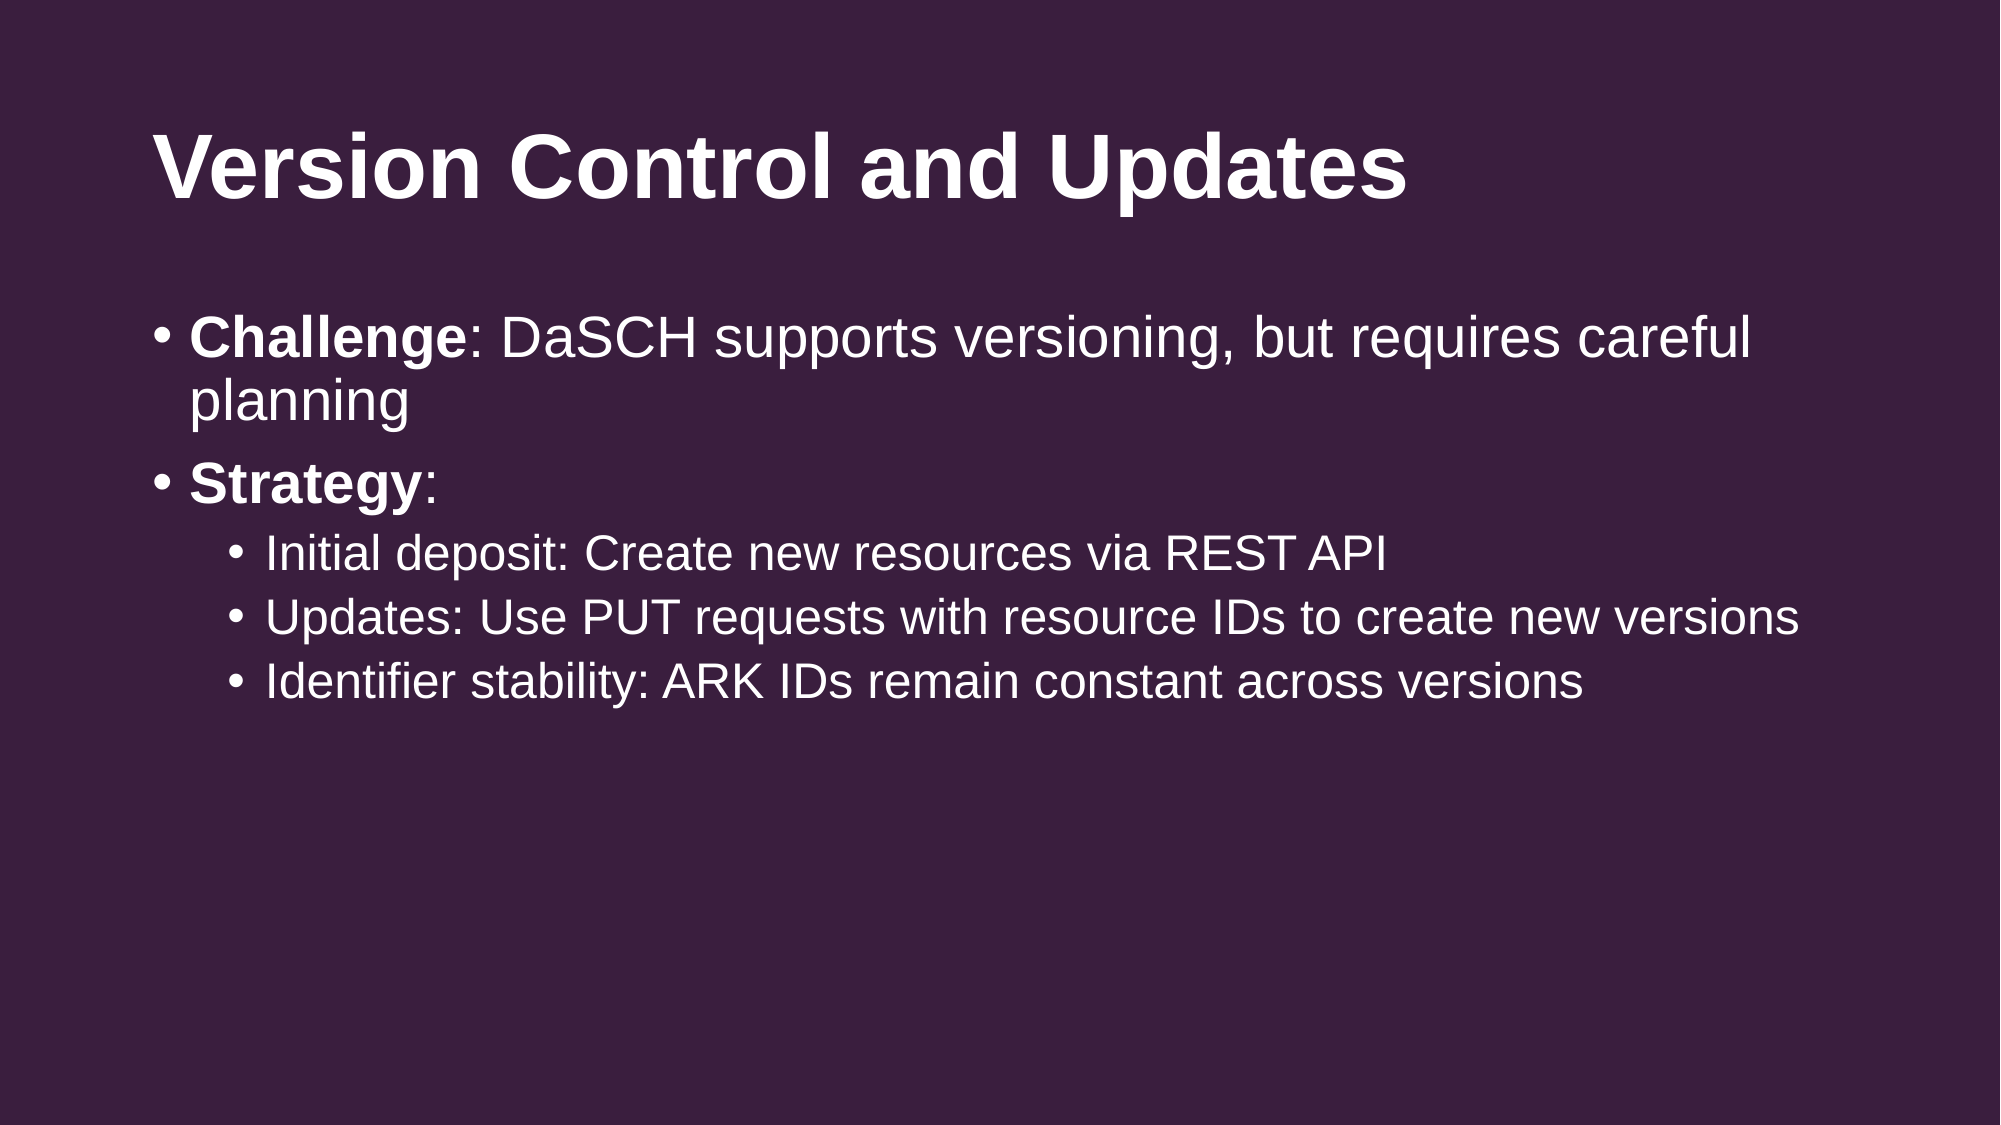

# Version Control and Updates
Challenge: DaSCH supports versioning, but requires careful planning
Strategy:
Initial deposit: Create new resources via REST API
Updates: Use PUT requests with resource IDs to create new versions
Identifier stability: ARK IDs remain constant across versions